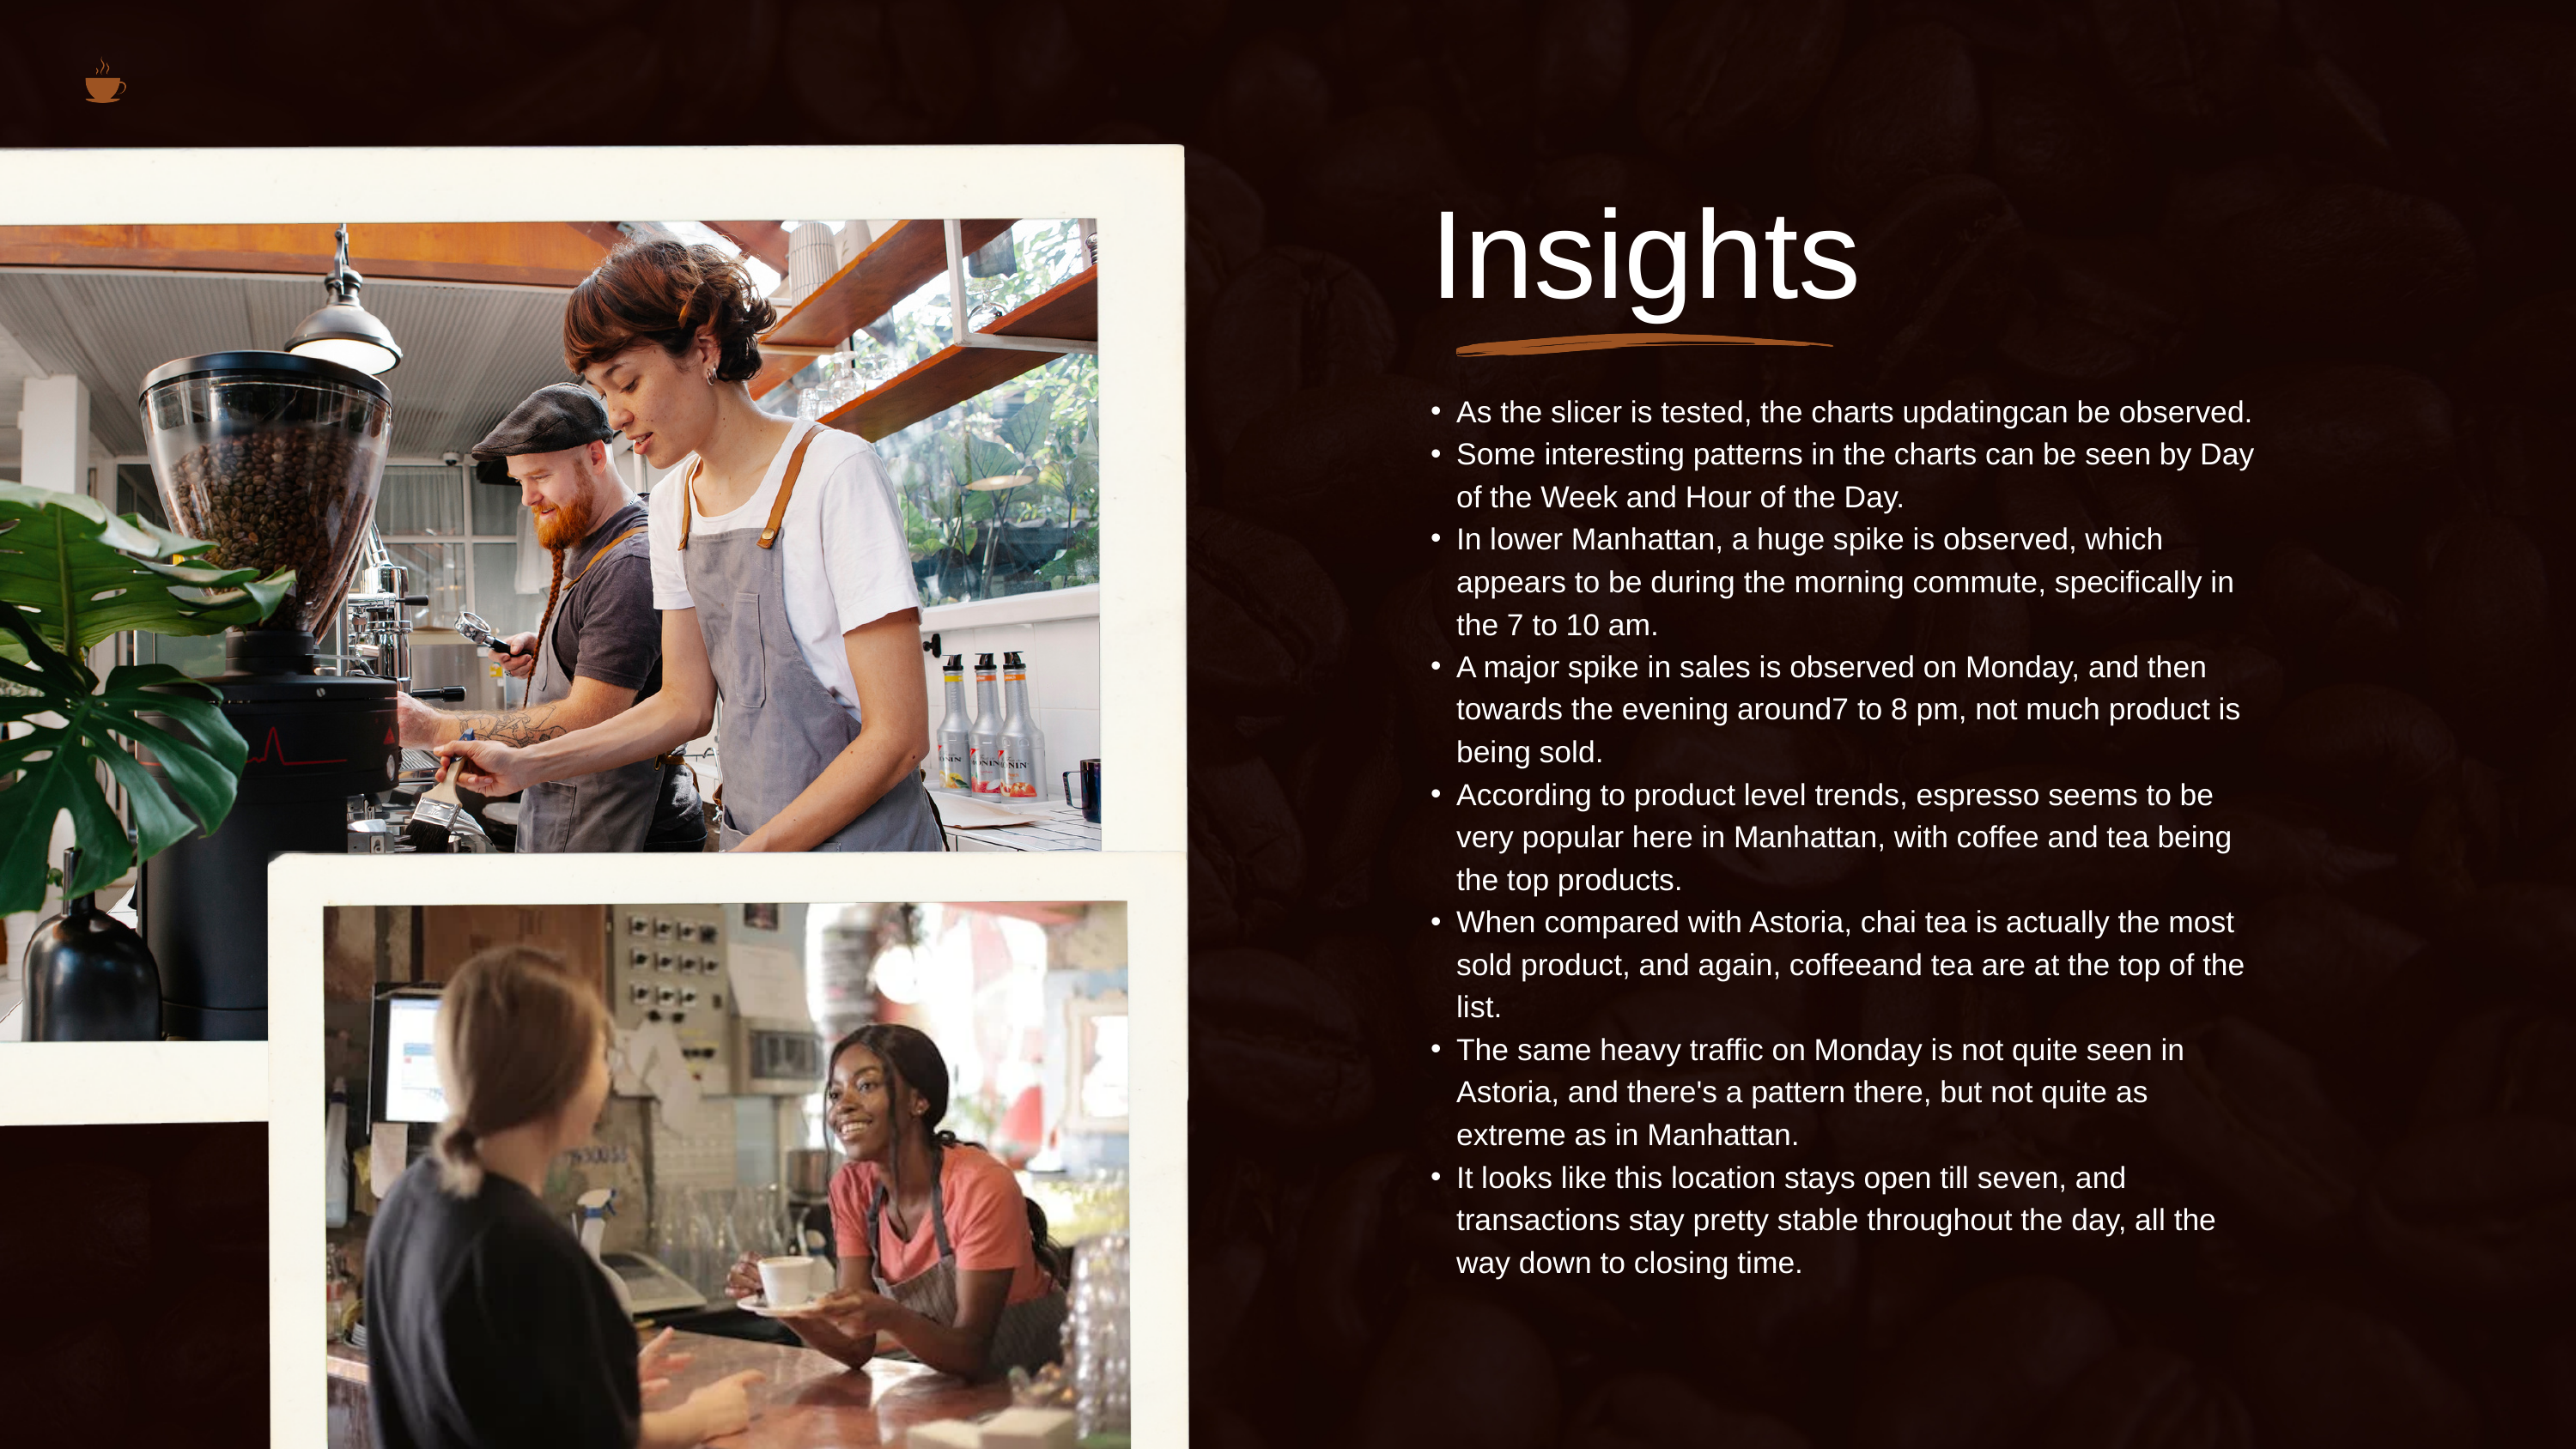

Insights

As the slicer is tested, the charts updatingcan be observed.
Some interesting patterns in the charts can be seen by Day of the Week and Hour of the Day.
In lower Manhattan, a huge spike is observed, which appears to be during the morning commute, specifically in the 7 to 10 am.
A major spike in sales is observed on Monday, and then towards the evening around7 to 8 pm, not much product is being sold.
According to product level trends, espresso seems to be very popular here in Manhattan, with coffee and tea being the top products.
When compared with Astoria, chai tea is actually the most sold product, and again, coffeeand tea are at the top of the list.
The same heavy traffic on Monday is not quite seen in Astoria, and there's a pattern there, but not quite as extreme as in Manhattan.
It looks like this location stays open till seven, and transactions stay pretty stable throughout the day, all the way down to closing time.